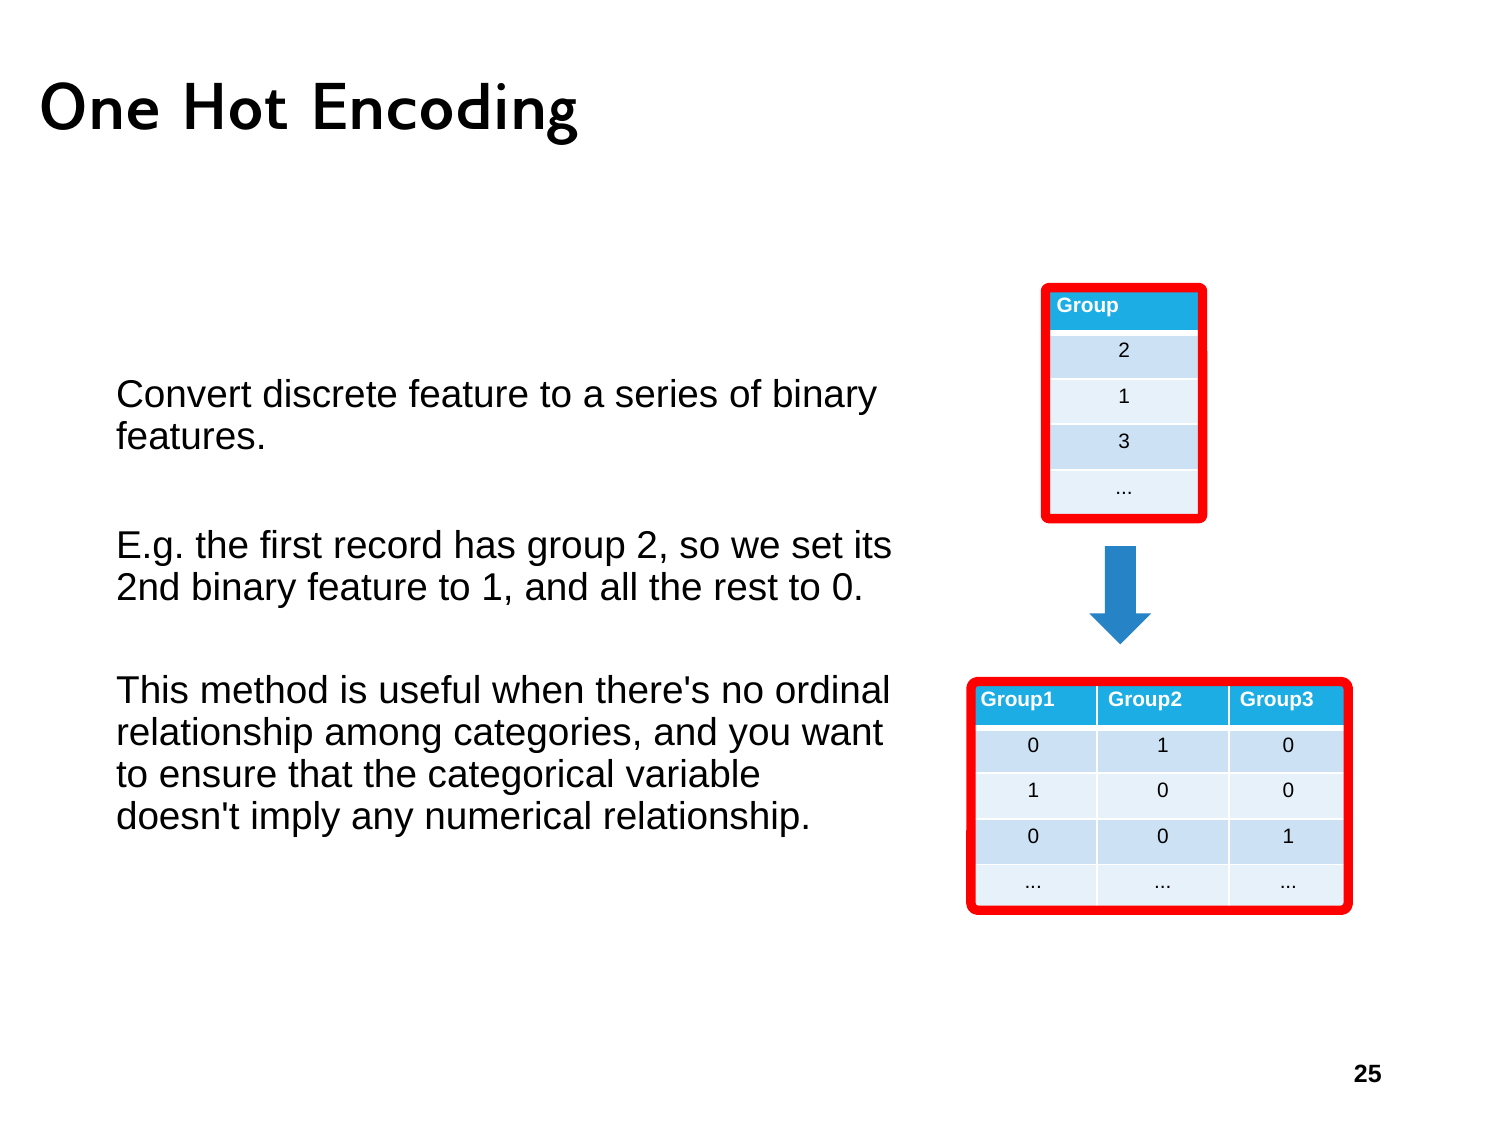

# One Hot Encoding
| Group |
| --- |
| 2 |
| 1 |
| 3 |
| ... |

Convert discrete feature to a series of binary features.
E.g. the first record has group 2, so we set its 2nd binary feature to 1, and all the rest to 0.
This method is useful when there's no ordinal relationship among categories, and you want to ensure that the categorical variable doesn't imply any numerical relationship.

| Group1 | Group2 | Group3 |
| --- | --- | --- |
| 0 | 1 | 0 |
| 1 | 0 | 0 |
| 0 | 0 | 1 |
| ... | ... | ... |
25